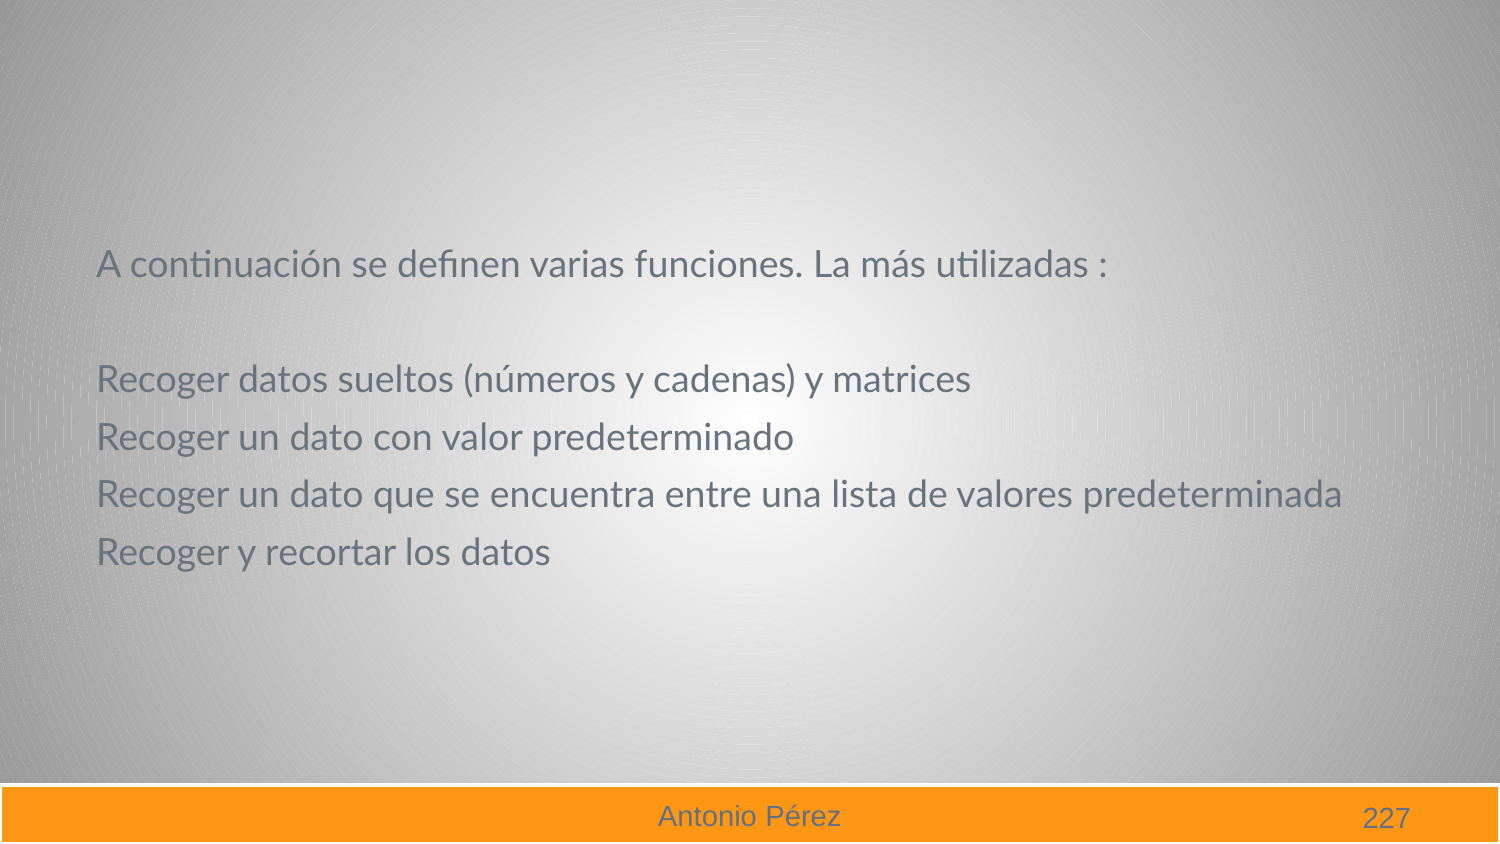

#
A continuación se definen varias funciones. La más utilizadas :

Recoger datos sueltos (números y cadenas) y matrices
Recoger un dato con valor predeterminado
Recoger un dato que se encuentra entre una lista de valores predeterminada
Recoger y recortar los datos
227